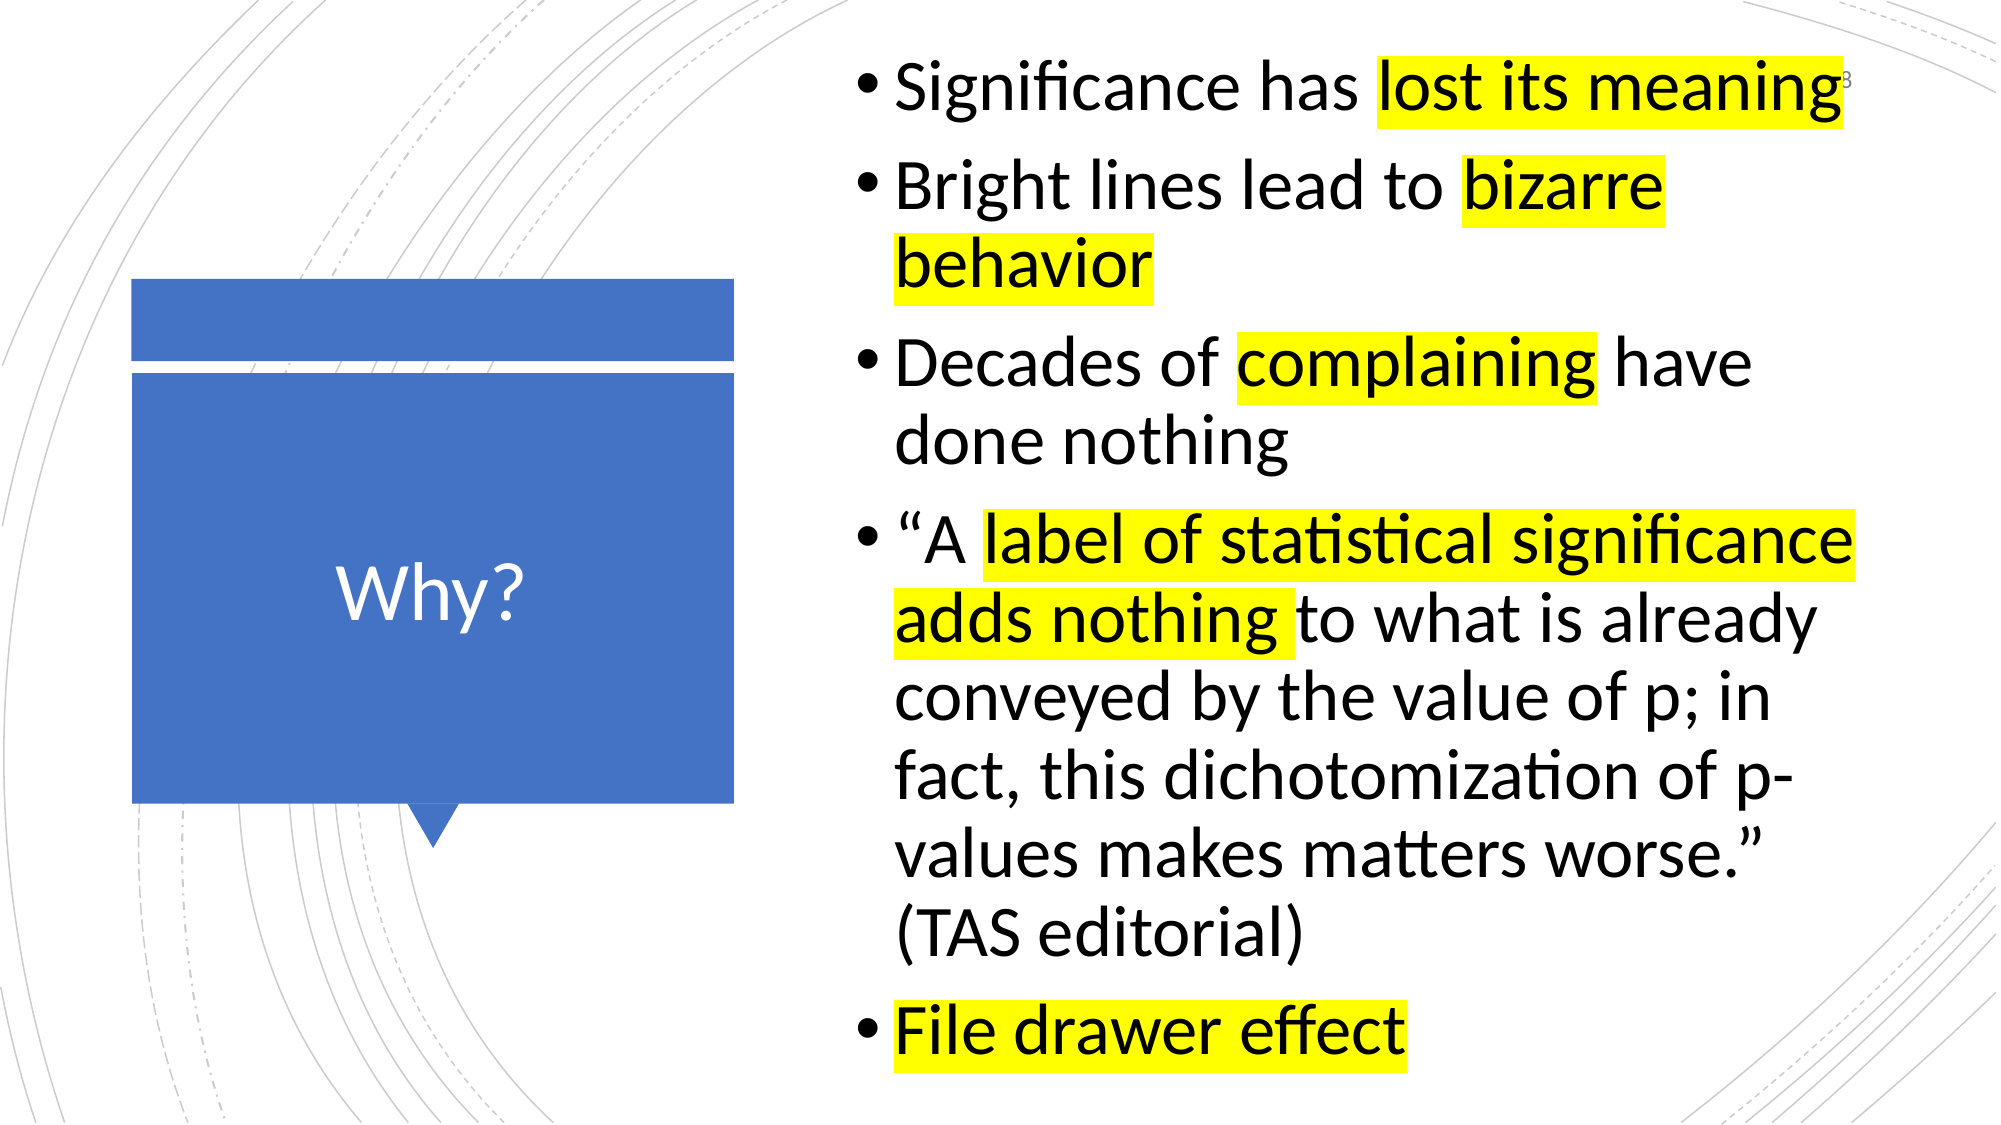

Significance has lost its meaning
Bright lines lead to bizarre behavior
Decades of complaining have done nothing
“A label of statistical significance adds nothing to what is already conveyed by the value of p; in fact, this dichotomization of p-values makes matters worse.” (TAS editorial)
File drawer effect
28

# Why?